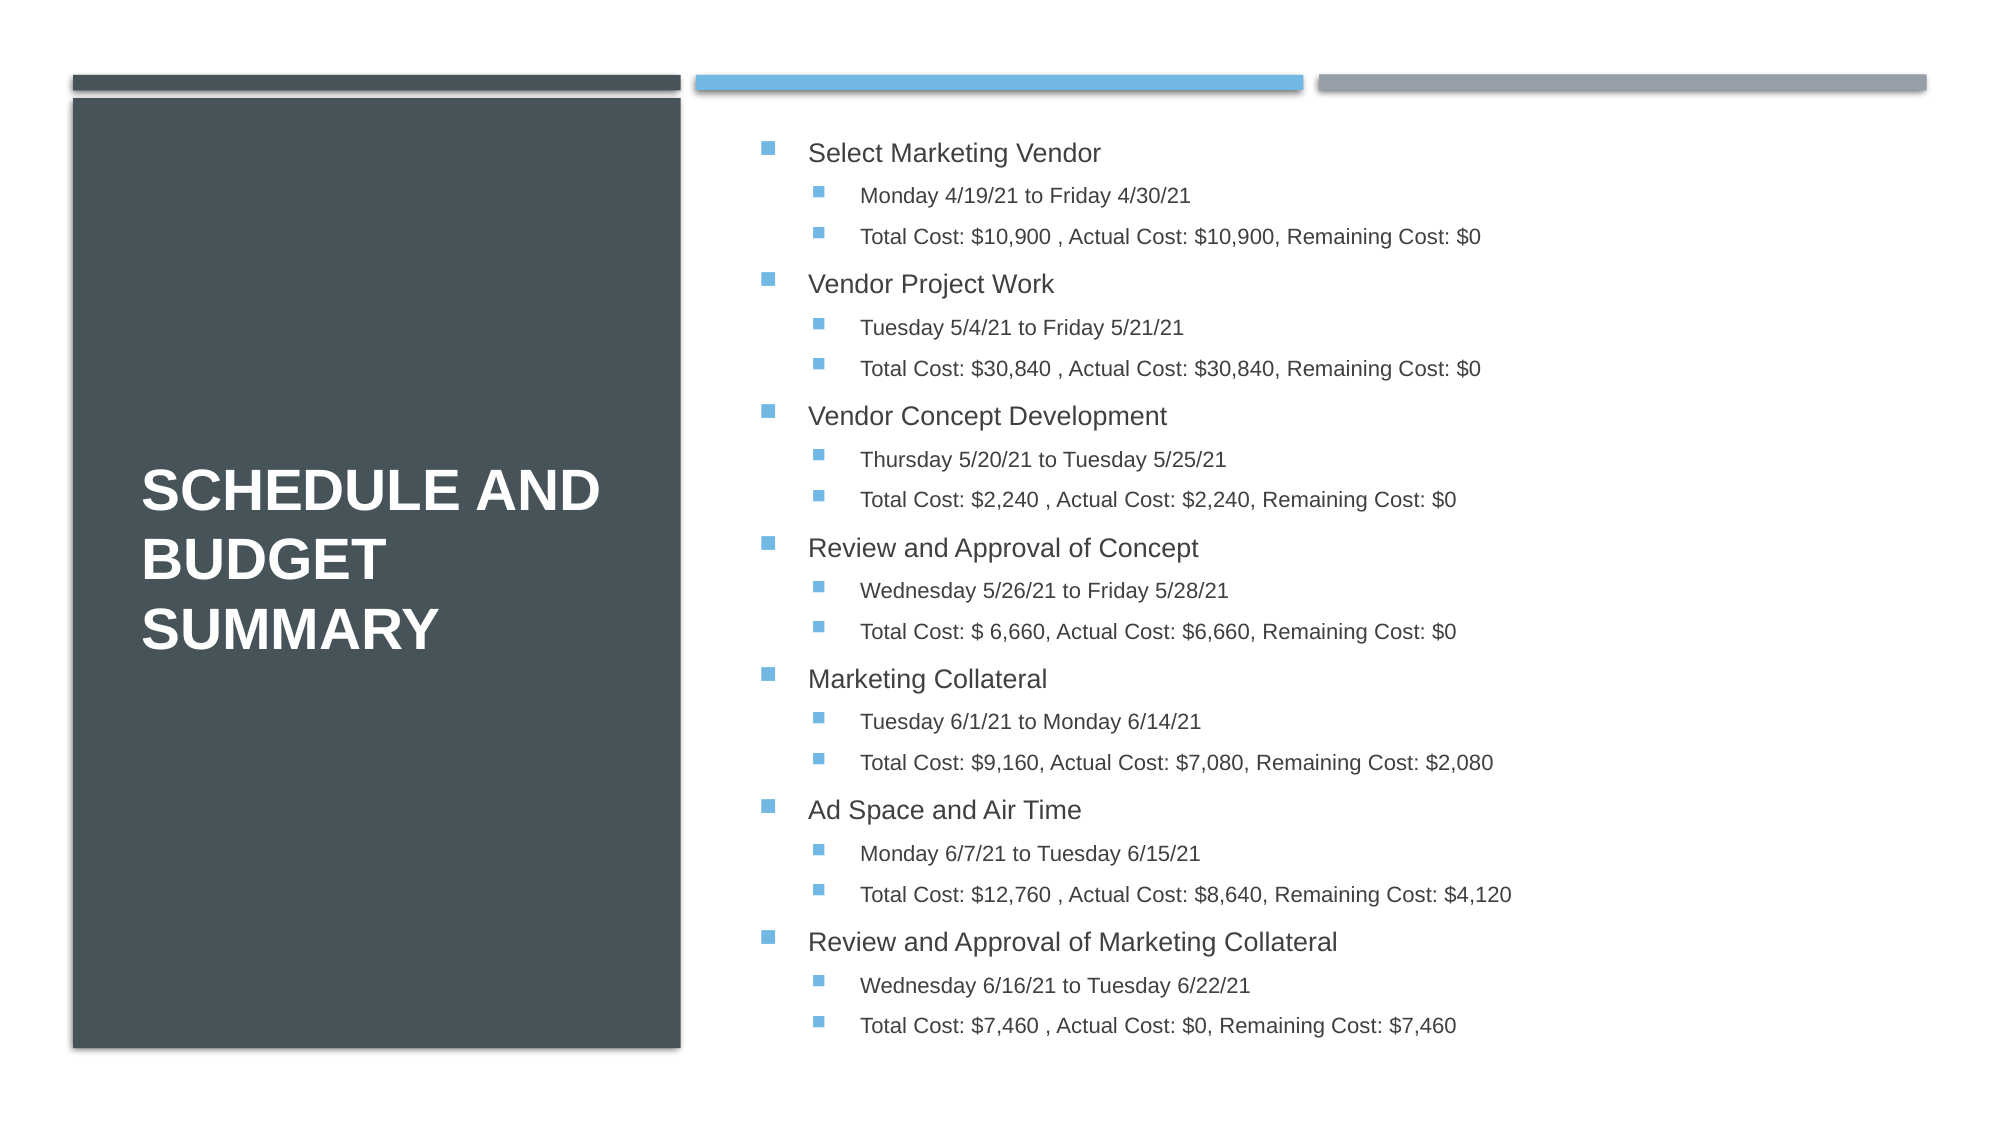

Select Marketing Vendor
Monday 4/19/21 to Friday 4/30/21
Total Cost: $10,900 , Actual Cost: $10,900, Remaining Cost: $0
Vendor Project Work
Tuesday 5/4/21 to Friday 5/21/21
Total Cost: $30,840 , Actual Cost: $30,840, Remaining Cost: $0
Vendor Concept Development
Thursday 5/20/21 to Tuesday 5/25/21
Total Cost: $2,240 , Actual Cost: $2,240, Remaining Cost: $0
Review and Approval of Concept
Wednesday 5/26/21 to Friday 5/28/21
Total Cost: $ 6,660, Actual Cost: $6,660, Remaining Cost: $0
Marketing Collateral
Tuesday 6/1/21 to Monday 6/14/21
Total Cost: $9,160, Actual Cost: $7,080, Remaining Cost: $2,080
Ad Space and Air Time
Monday 6/7/21 to Tuesday 6/15/21
Total Cost: $12,760 , Actual Cost: $8,640, Remaining Cost: $4,120
Review and Approval of Marketing Collateral
Wednesday 6/16/21 to Tuesday 6/22/21
Total Cost: $7,460 , Actual Cost: $0, Remaining Cost: $7,460
# Schedule and budget summary